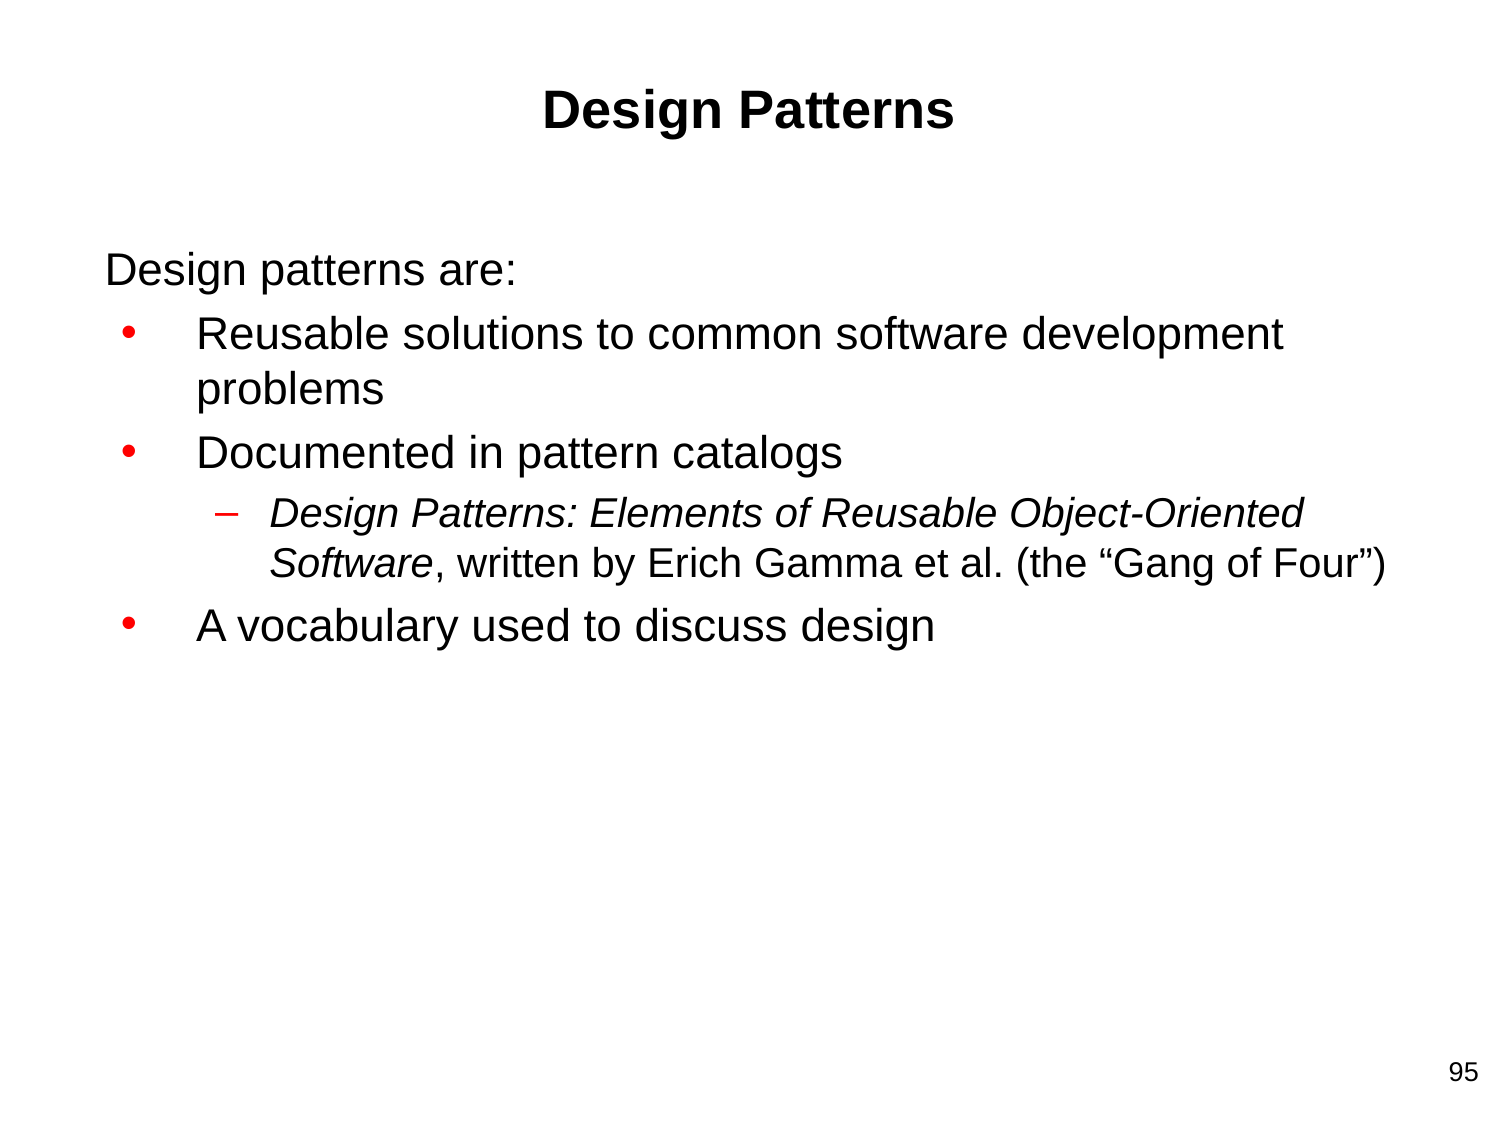

# Design Patterns
Design patterns are:
Reusable solutions to common software development problems
Documented in pattern catalogs
Design Patterns: Elements of Reusable Object-Oriented Software, written by Erich Gamma et al. (the “Gang of Four”)
A vocabulary used to discuss design
95